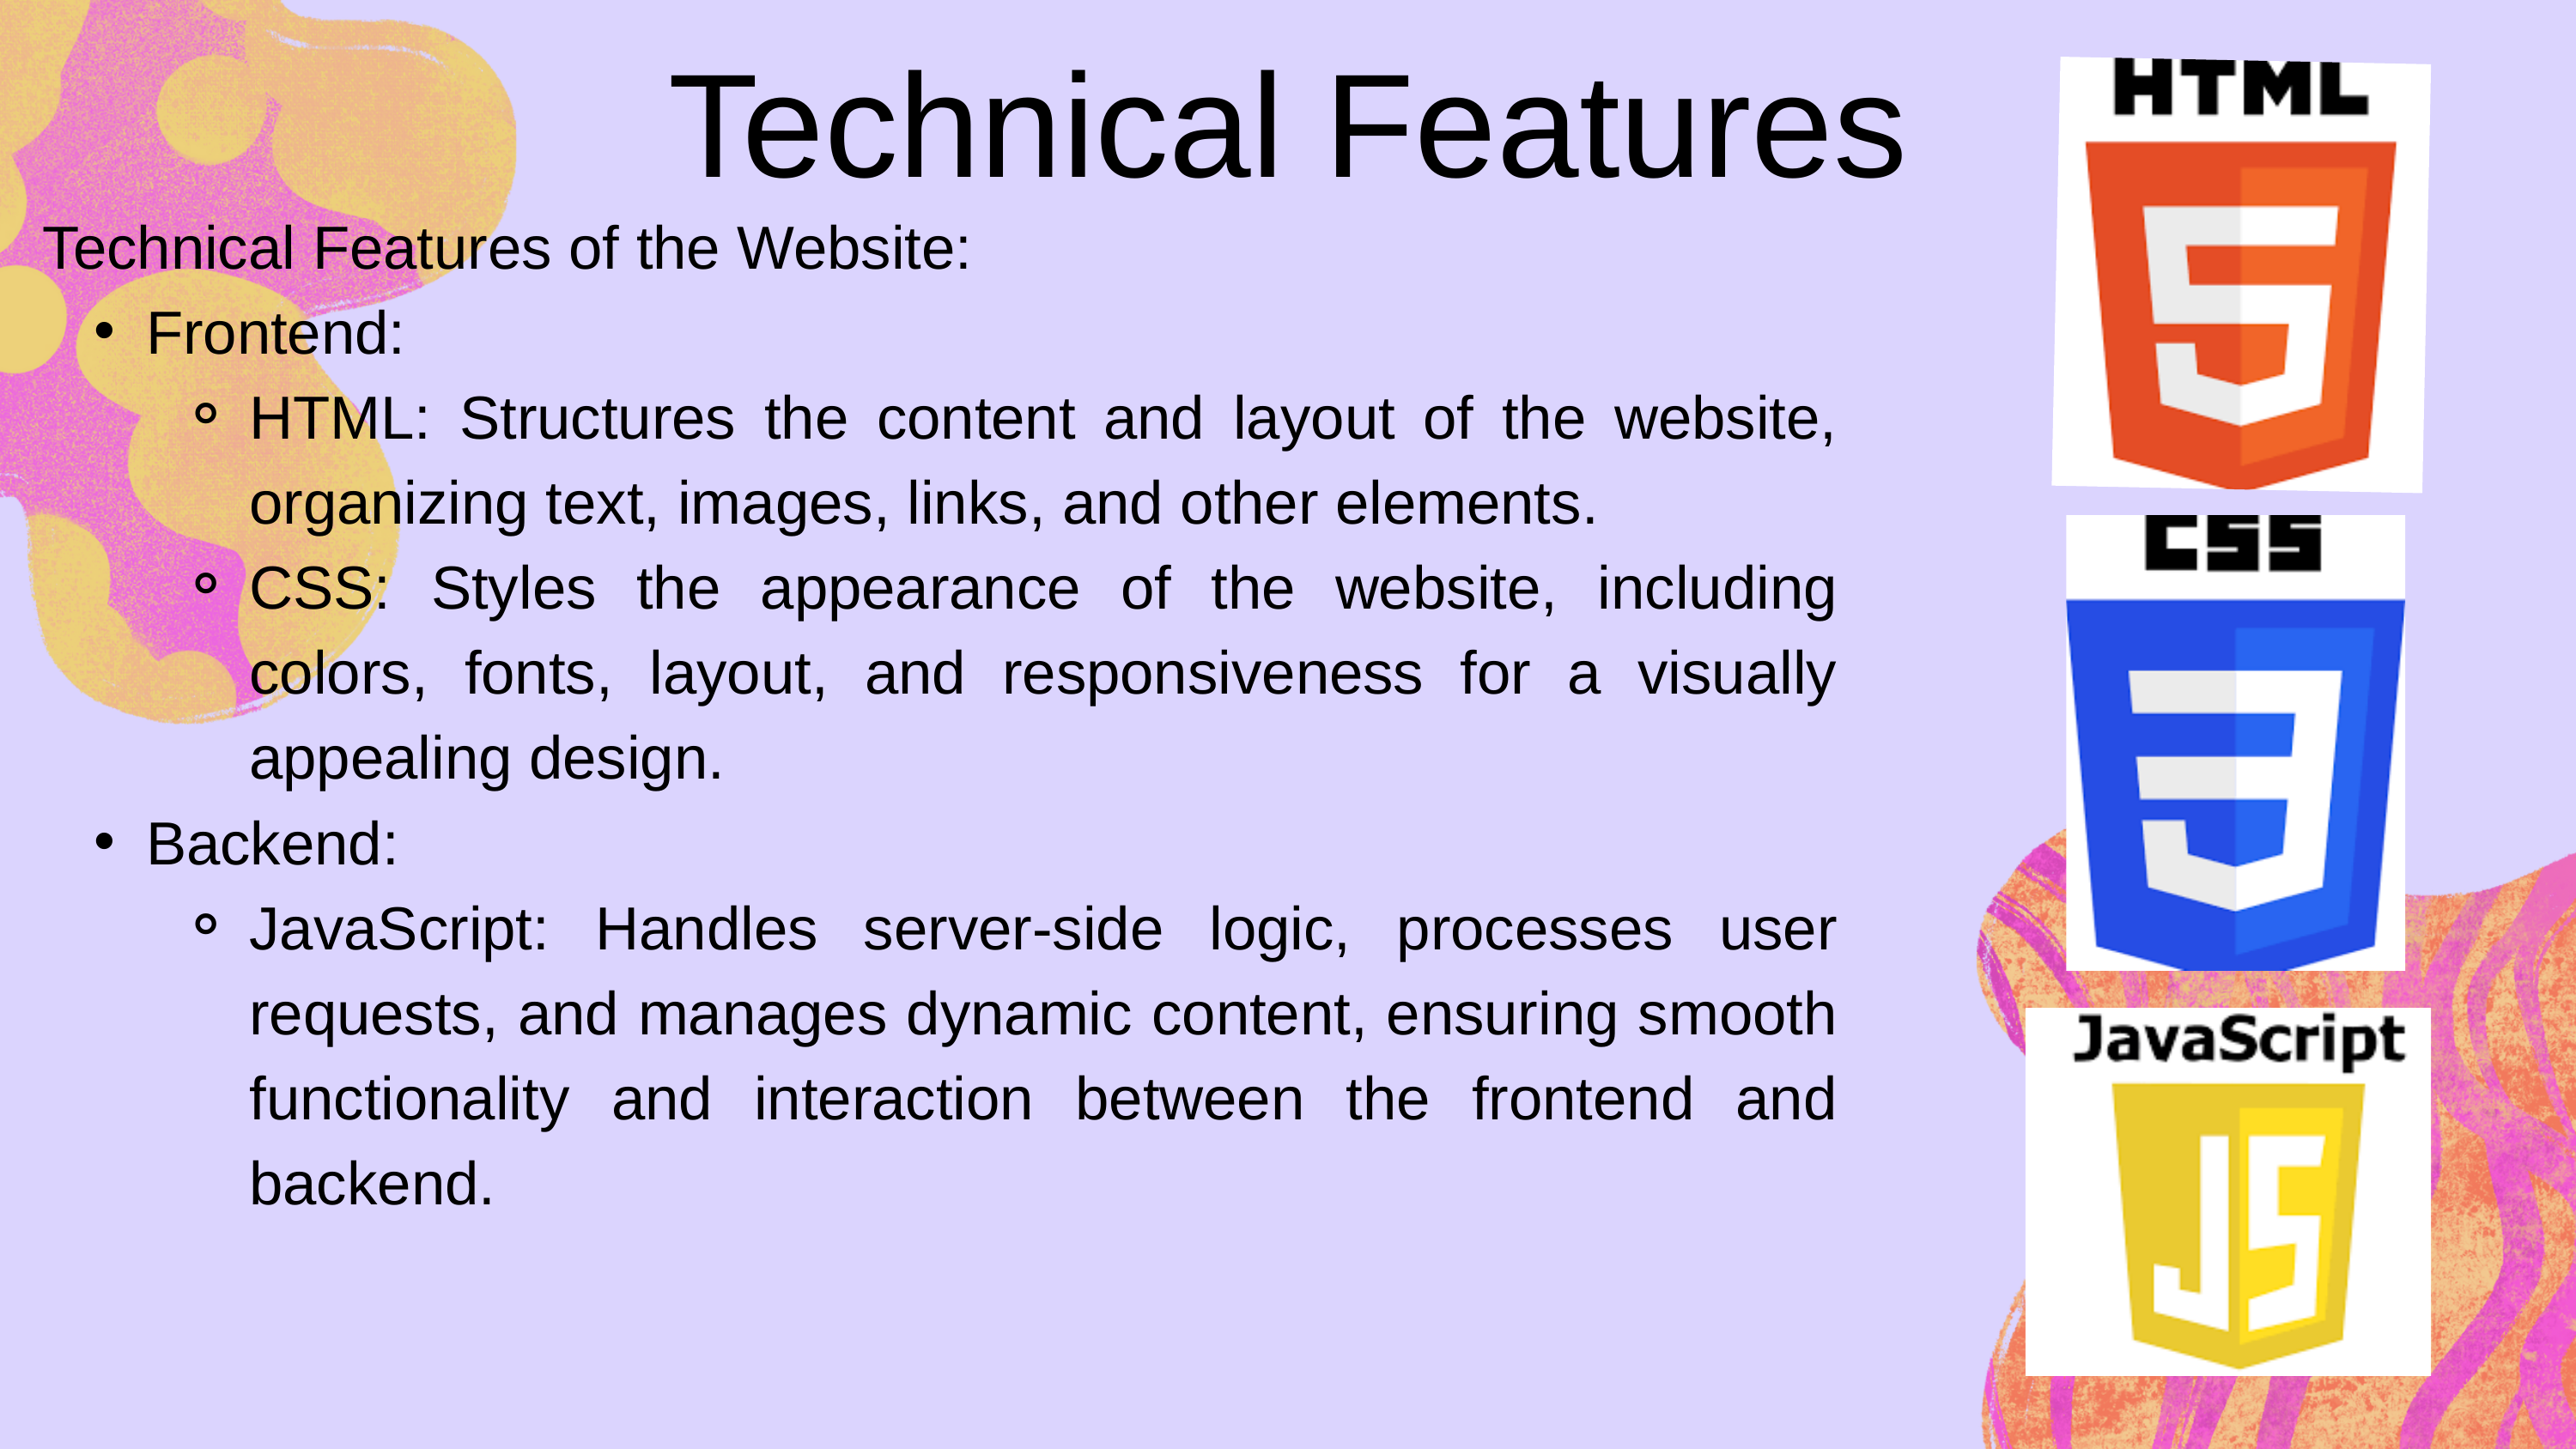

Technical Features

Technical Features of the Website:
Frontend:
HTML: Structures the content and layout of the website, organizing text, images, links, and other elements.
CSS: Styles the appearance of the website, including colors, fonts, layout, and responsiveness for a visually appealing design.
Backend:
JavaScript: Handles server-side logic, processes user requests, and manages dynamic content, ensuring smooth functionality and interaction between the frontend and backend.